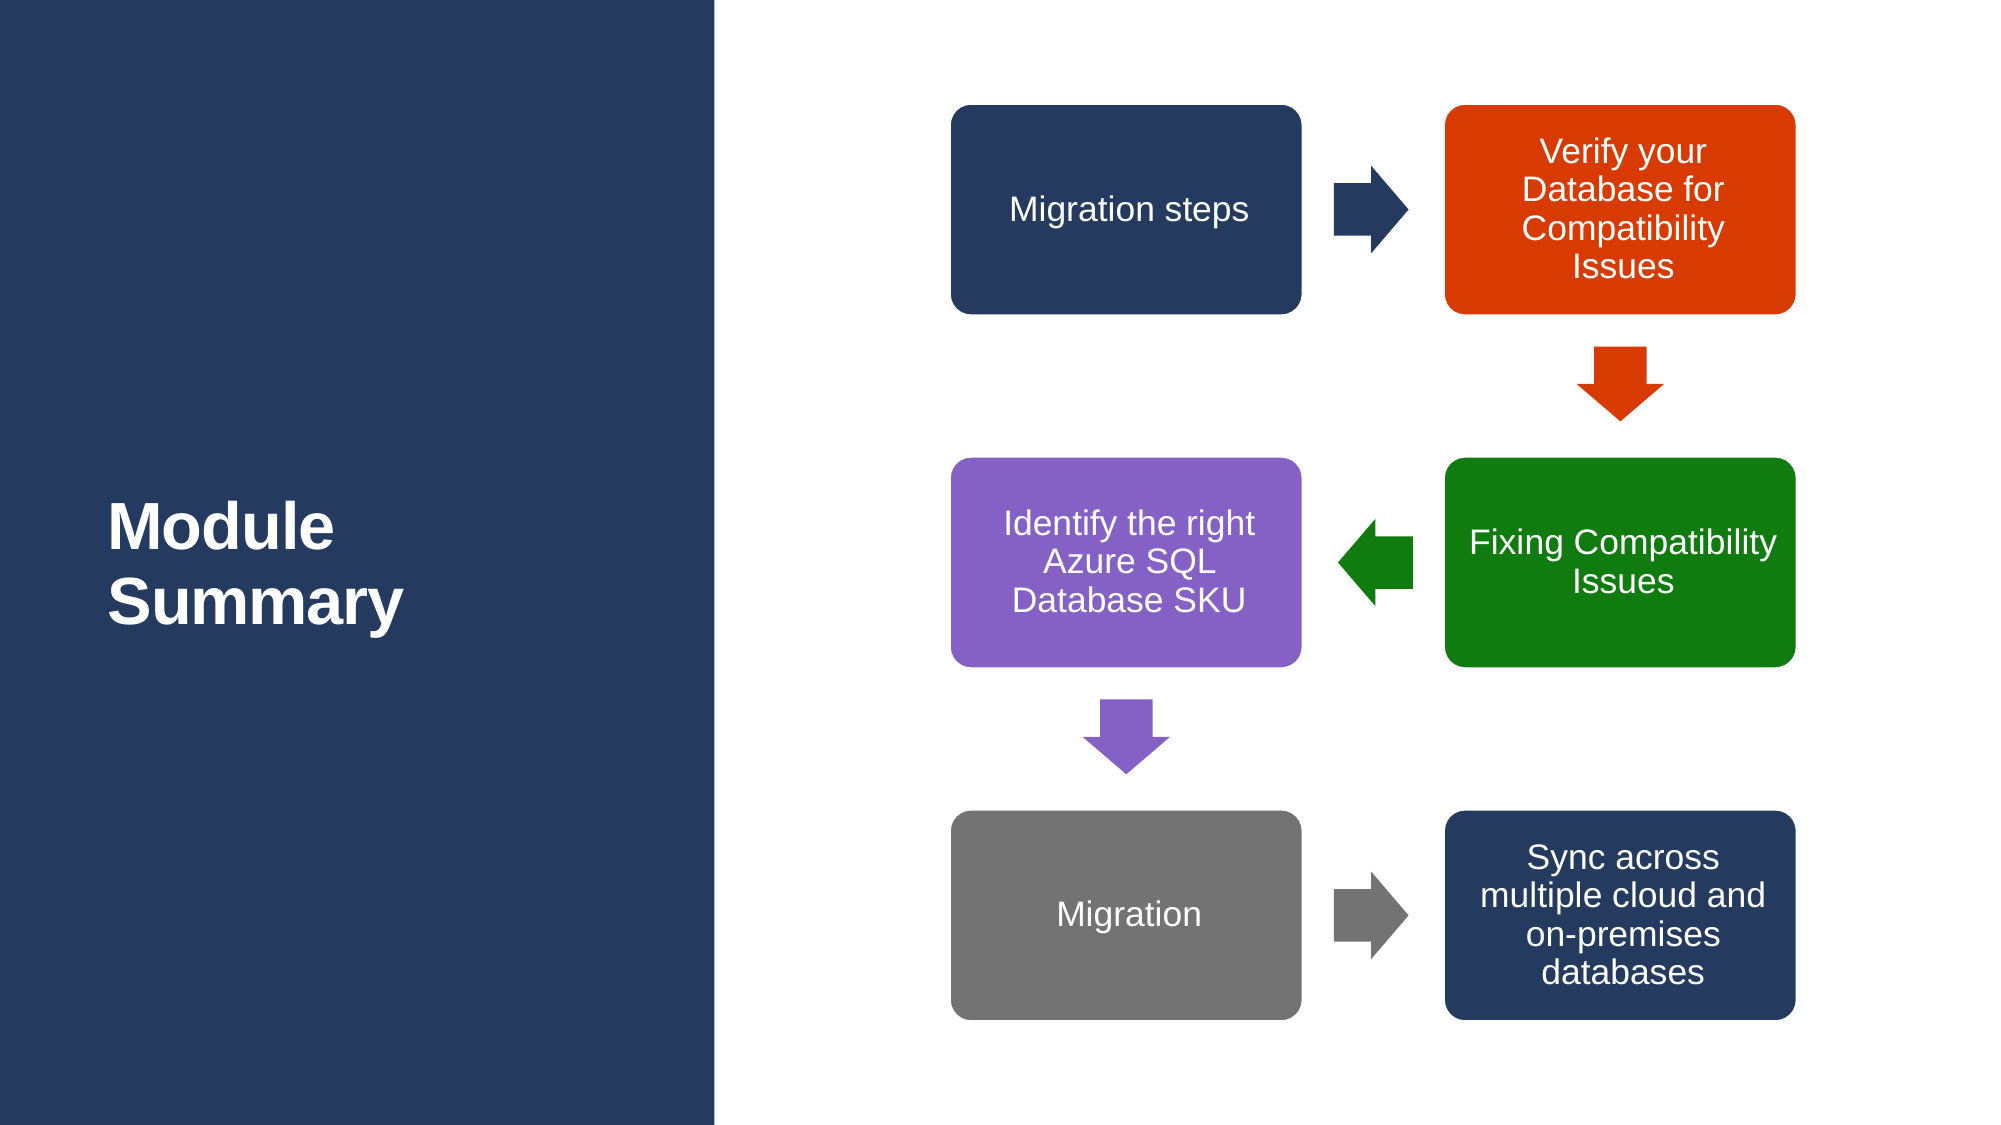

# Module Summary
Migration steps

Verify your Database for Compatibility Issues

Fixing Compatibility Issues

Identify the right Azure SQL Database SKU

Migration

Sync across multiple cloud and on-premises databases